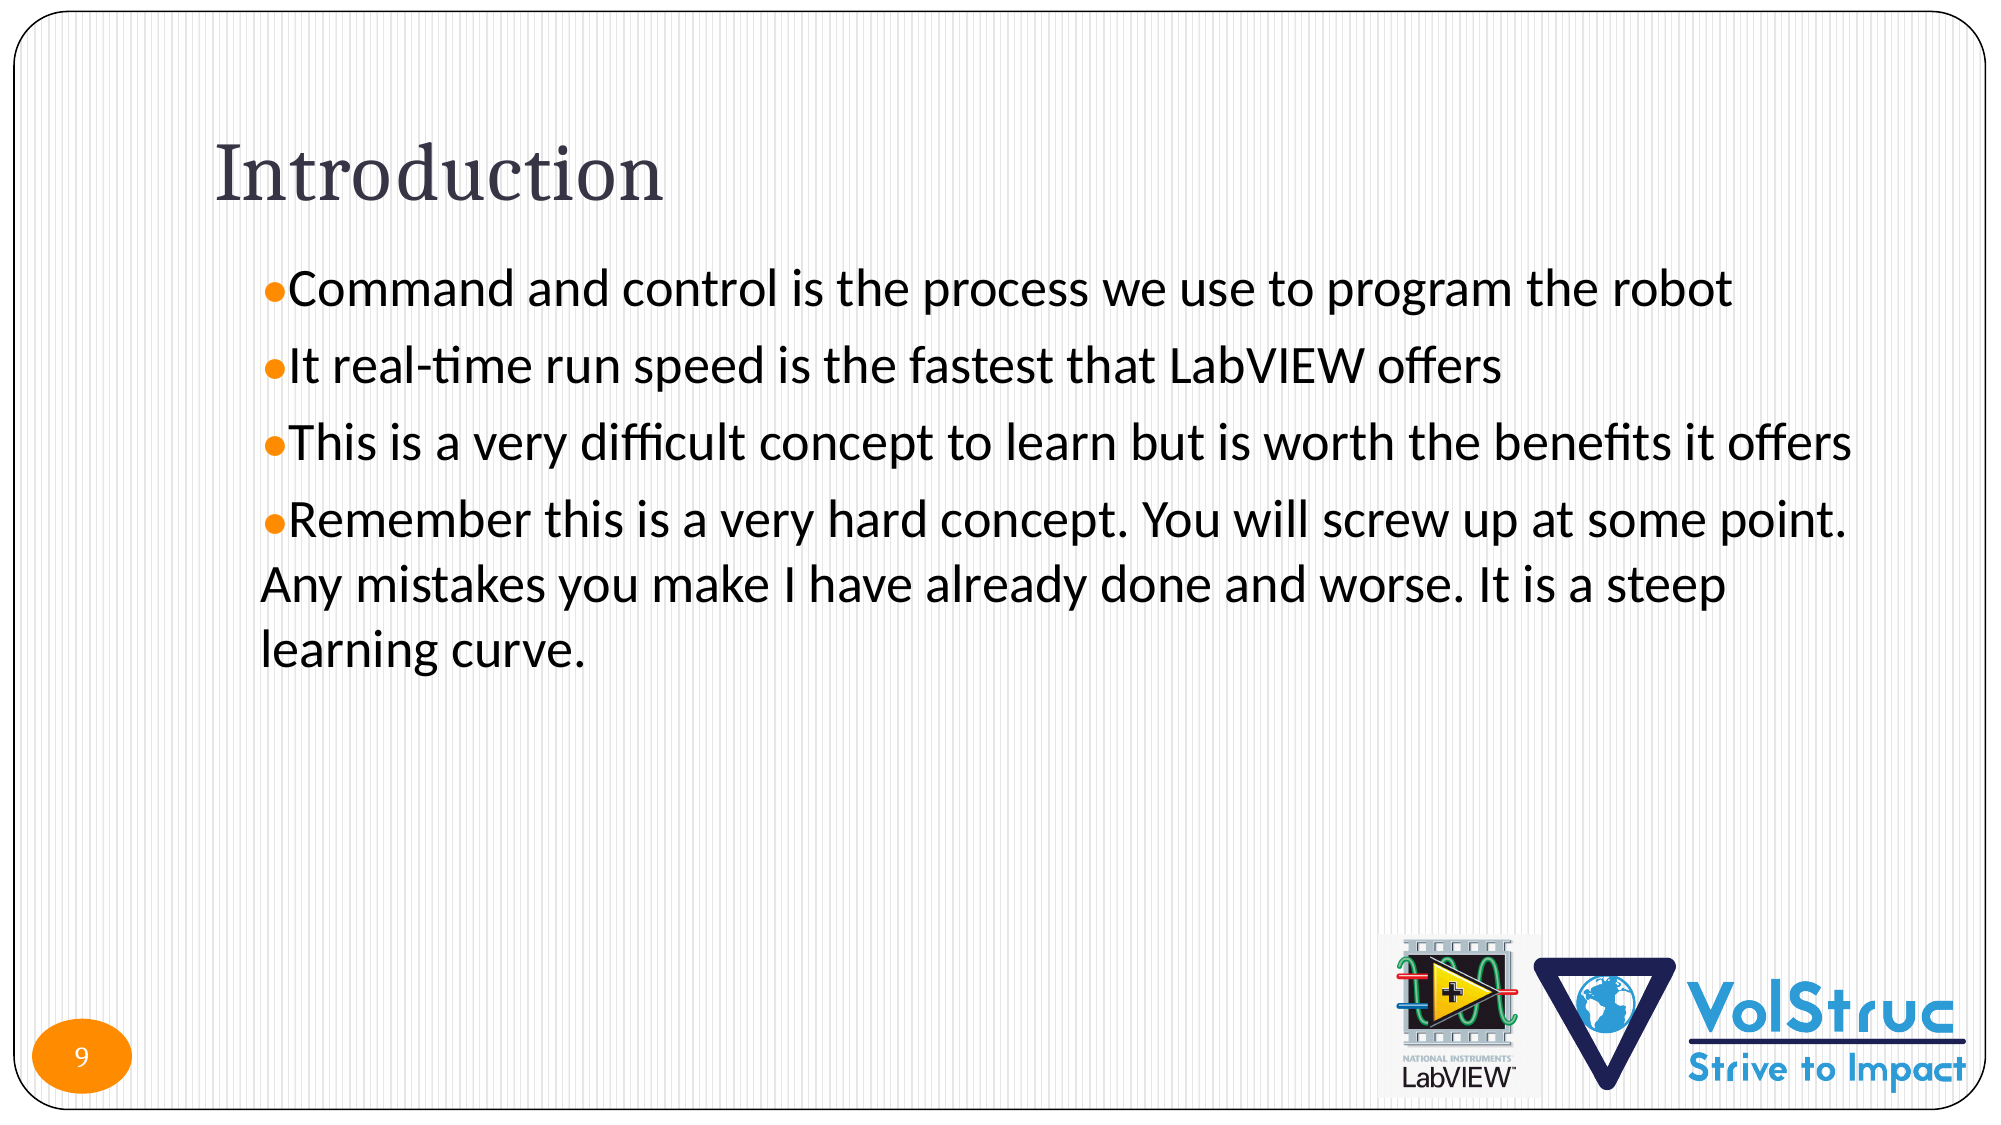

# Introduction
Command and control is the process we use to program the robot
It real-time run speed is the fastest that LabVIEW offers
This is a very difficult concept to learn but is worth the benefits it offers
Remember this is a very hard concept. You will screw up at some point. Any mistakes you make I have already done and worse. It is a steep learning curve.

9